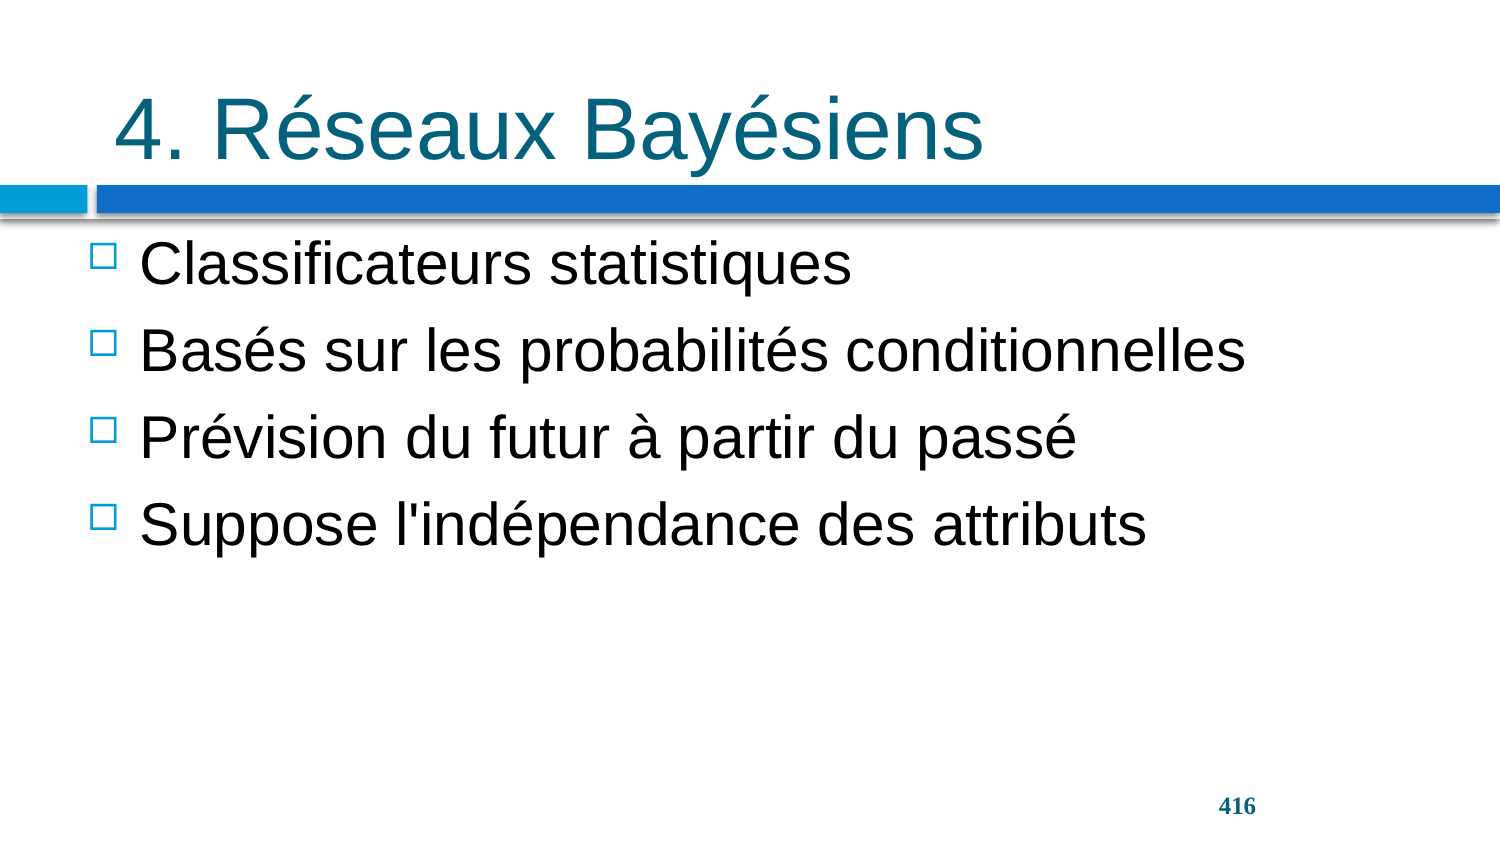

# 4. Réseaux Bayésiens
Classificateurs statistiques
Basés sur les probabilités conditionnelles
Prévision du futur à partir du passé
Suppose l'indépendance des attributs

416